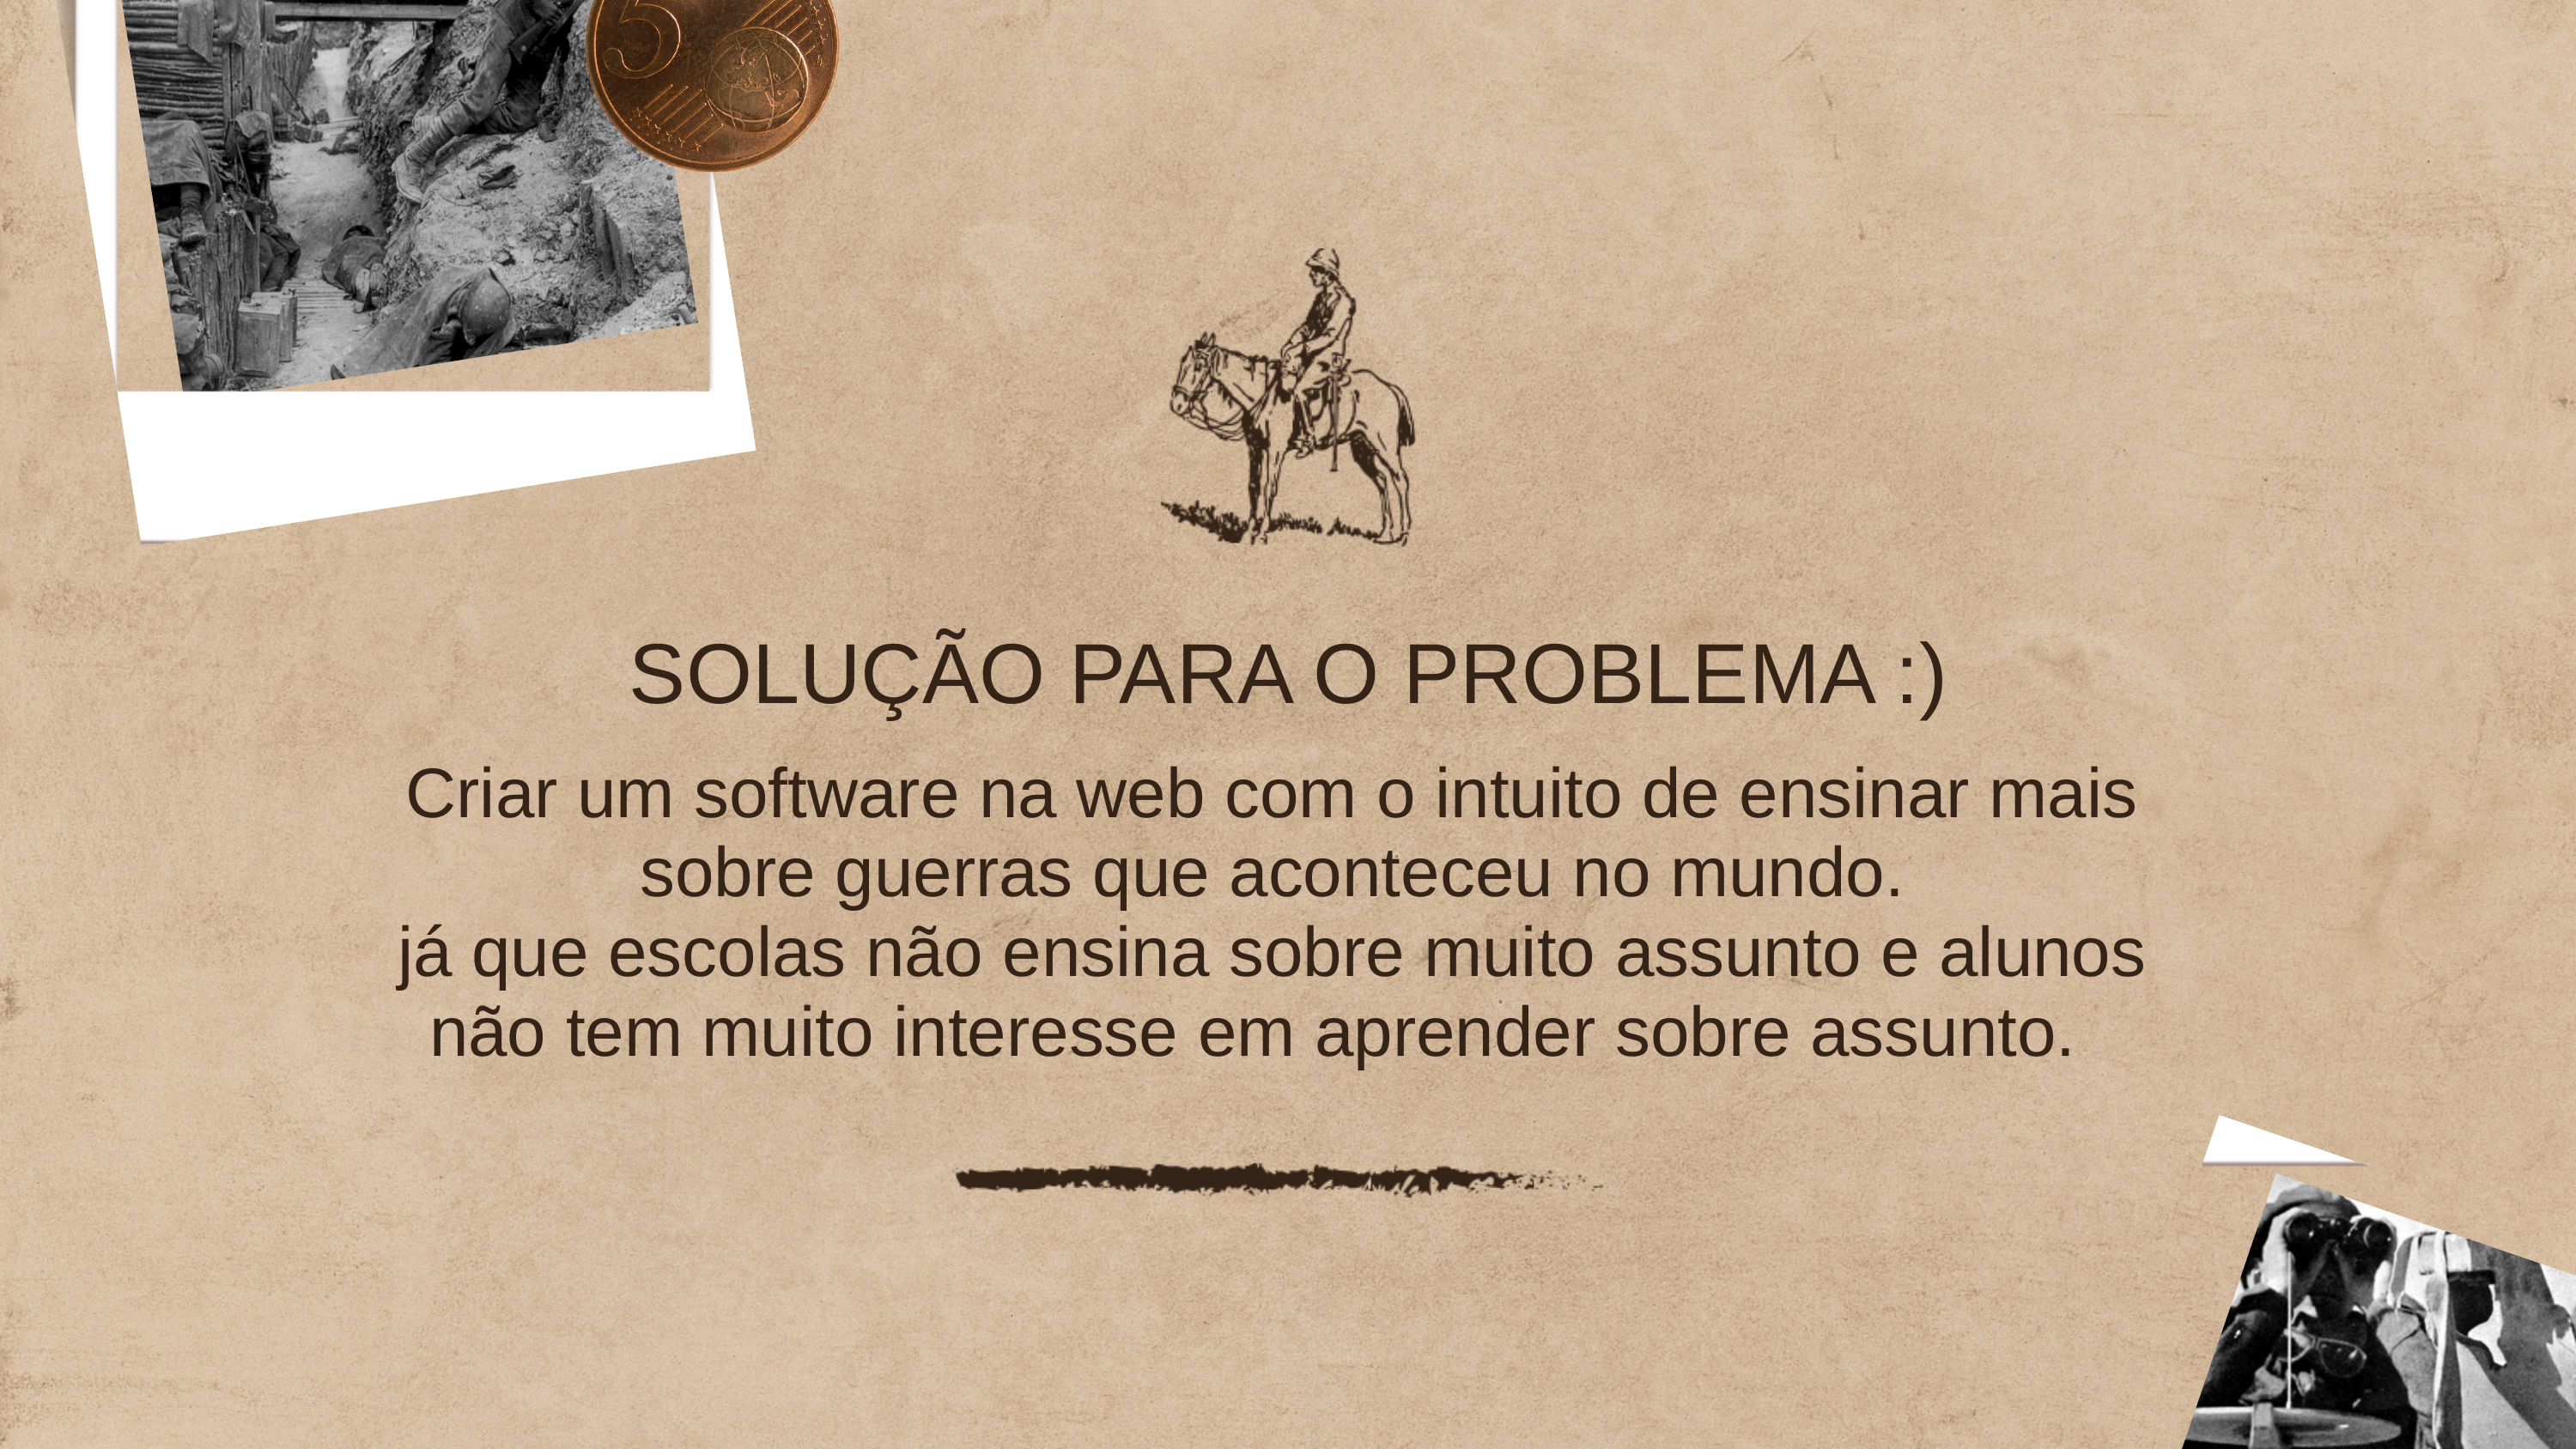

SOLUÇÃO PARA O PROBLEMA :)
Criar um software na web com o intuito de ensinar mais sobre guerras que aconteceu no mundo.
já que escolas não ensina sobre muito assunto e alunos não tem muito interesse em aprender sobre assunto.